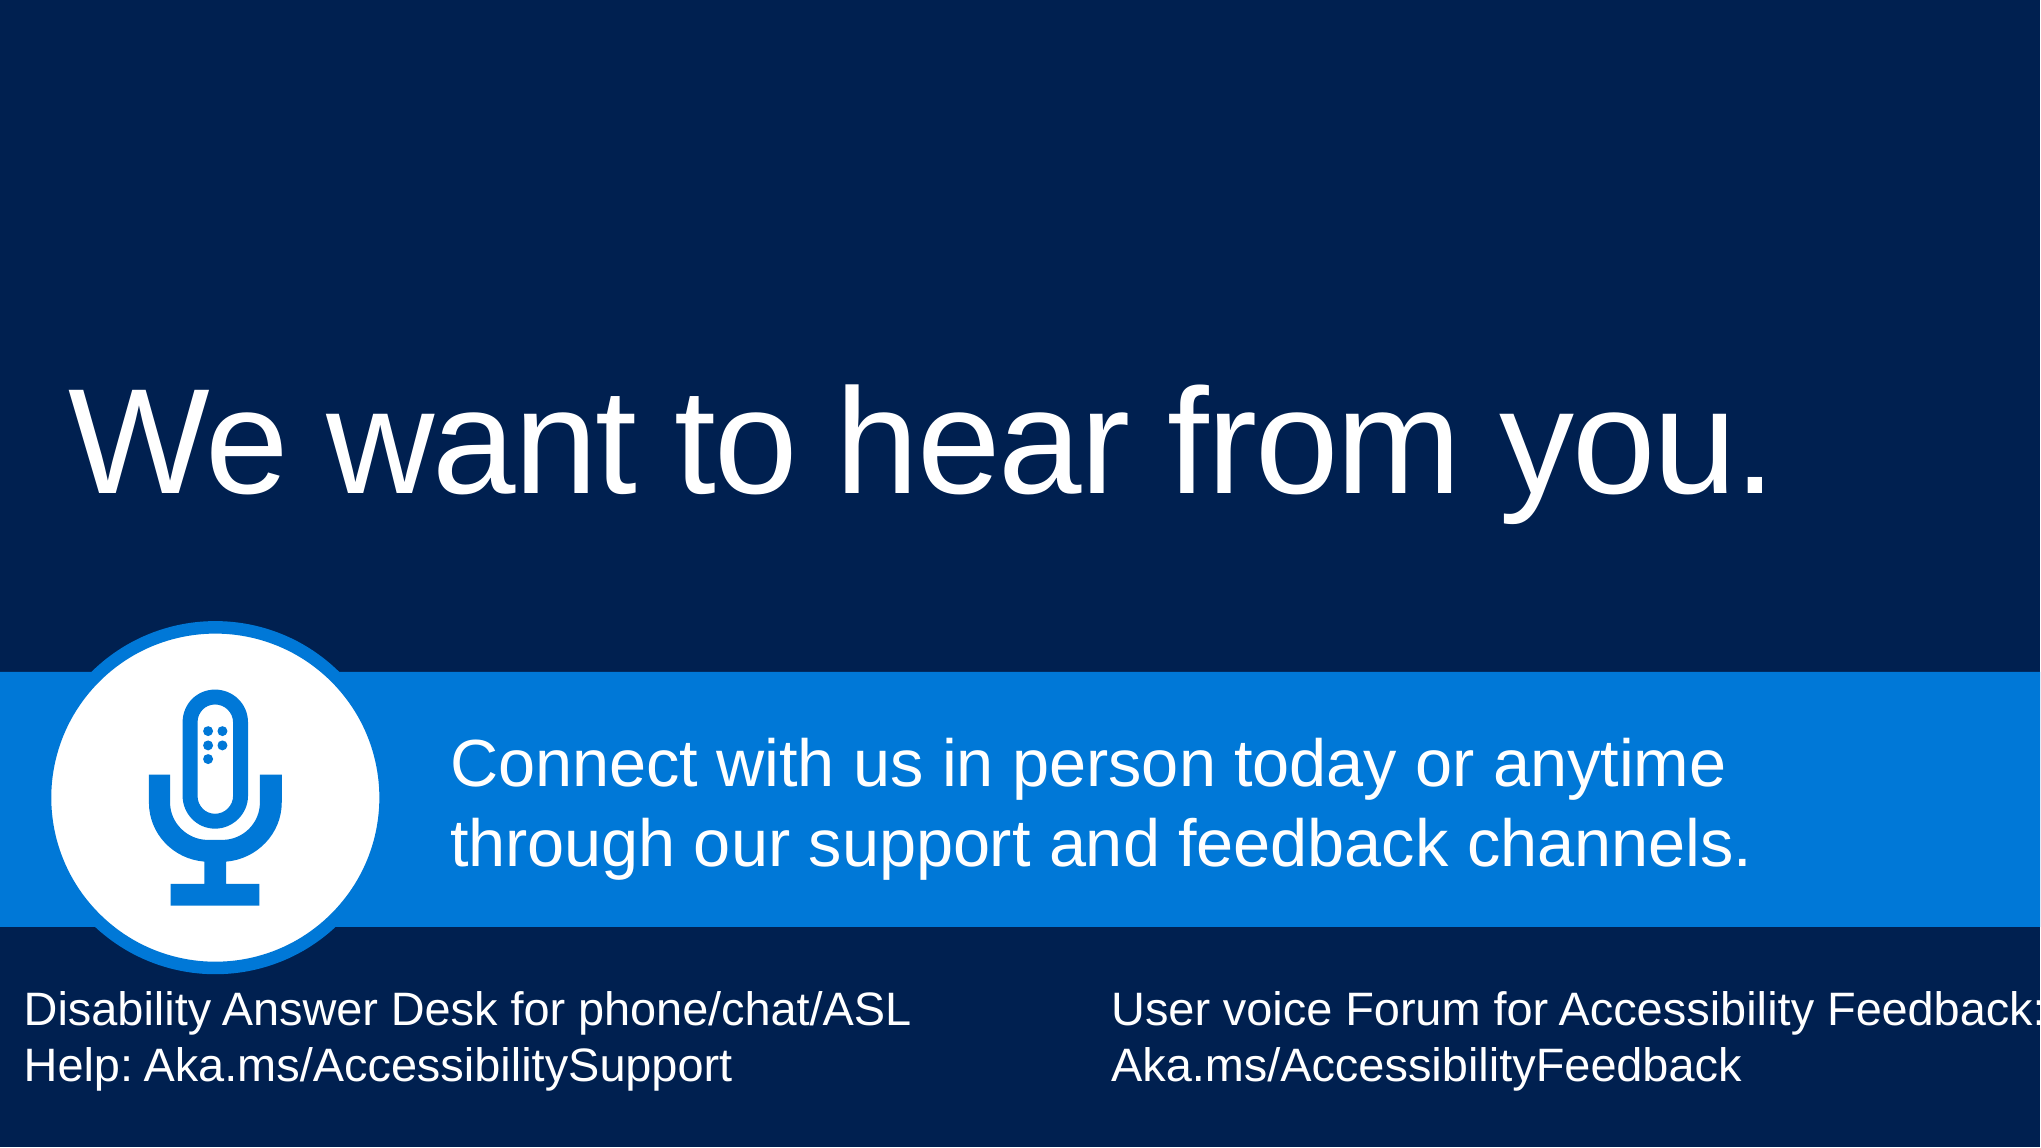

# We want to hear from you.

Connect with us in person today or anytime through our support and feedback channels.
Disability Answer Desk for phone/chat/ASL Help: Aka.ms/AccessibilitySupport
User voice Forum for Accessibility Feedback: Aka.ms/AccessibilityFeedback